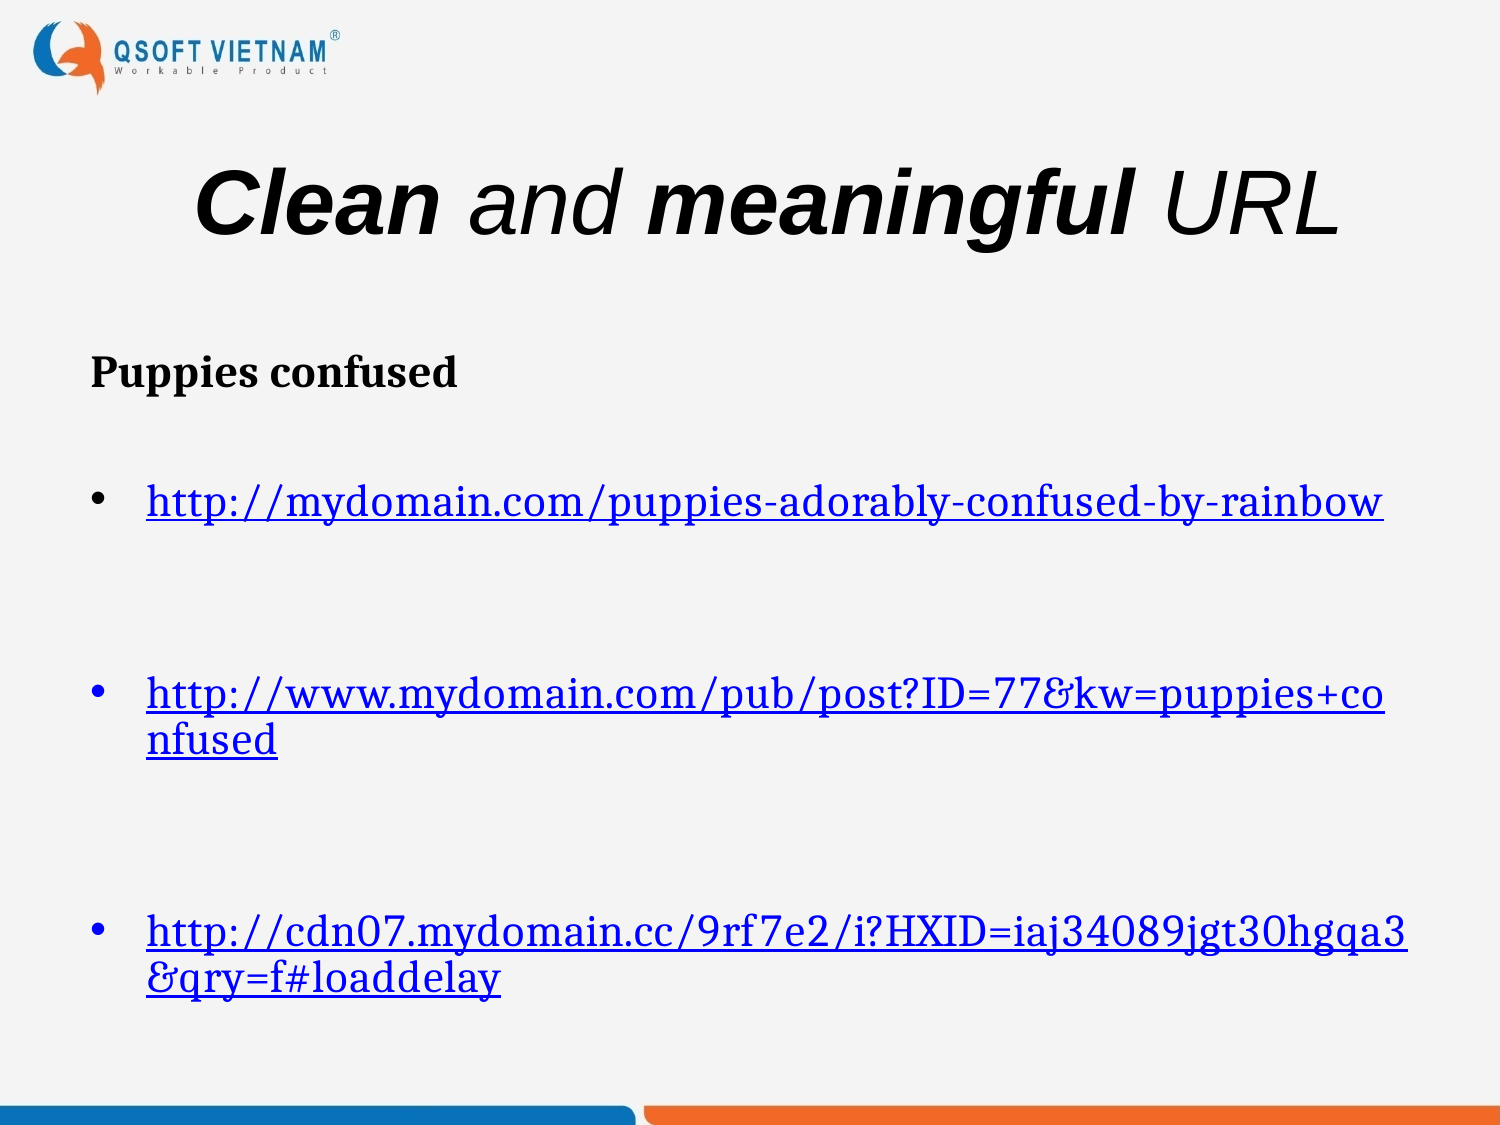

# Clean and meaningful URL
Puppies confused

http://mydomain.com/puppies-adorably-confused-by-rainbow

http://www.mydomain.com/pub/post?ID=77&kw=puppies+confused

http://cdn07.mydomain.cc/9rf7e2/i?HXID=iaj34089jgt30hgqa3&qry=f#loaddelay